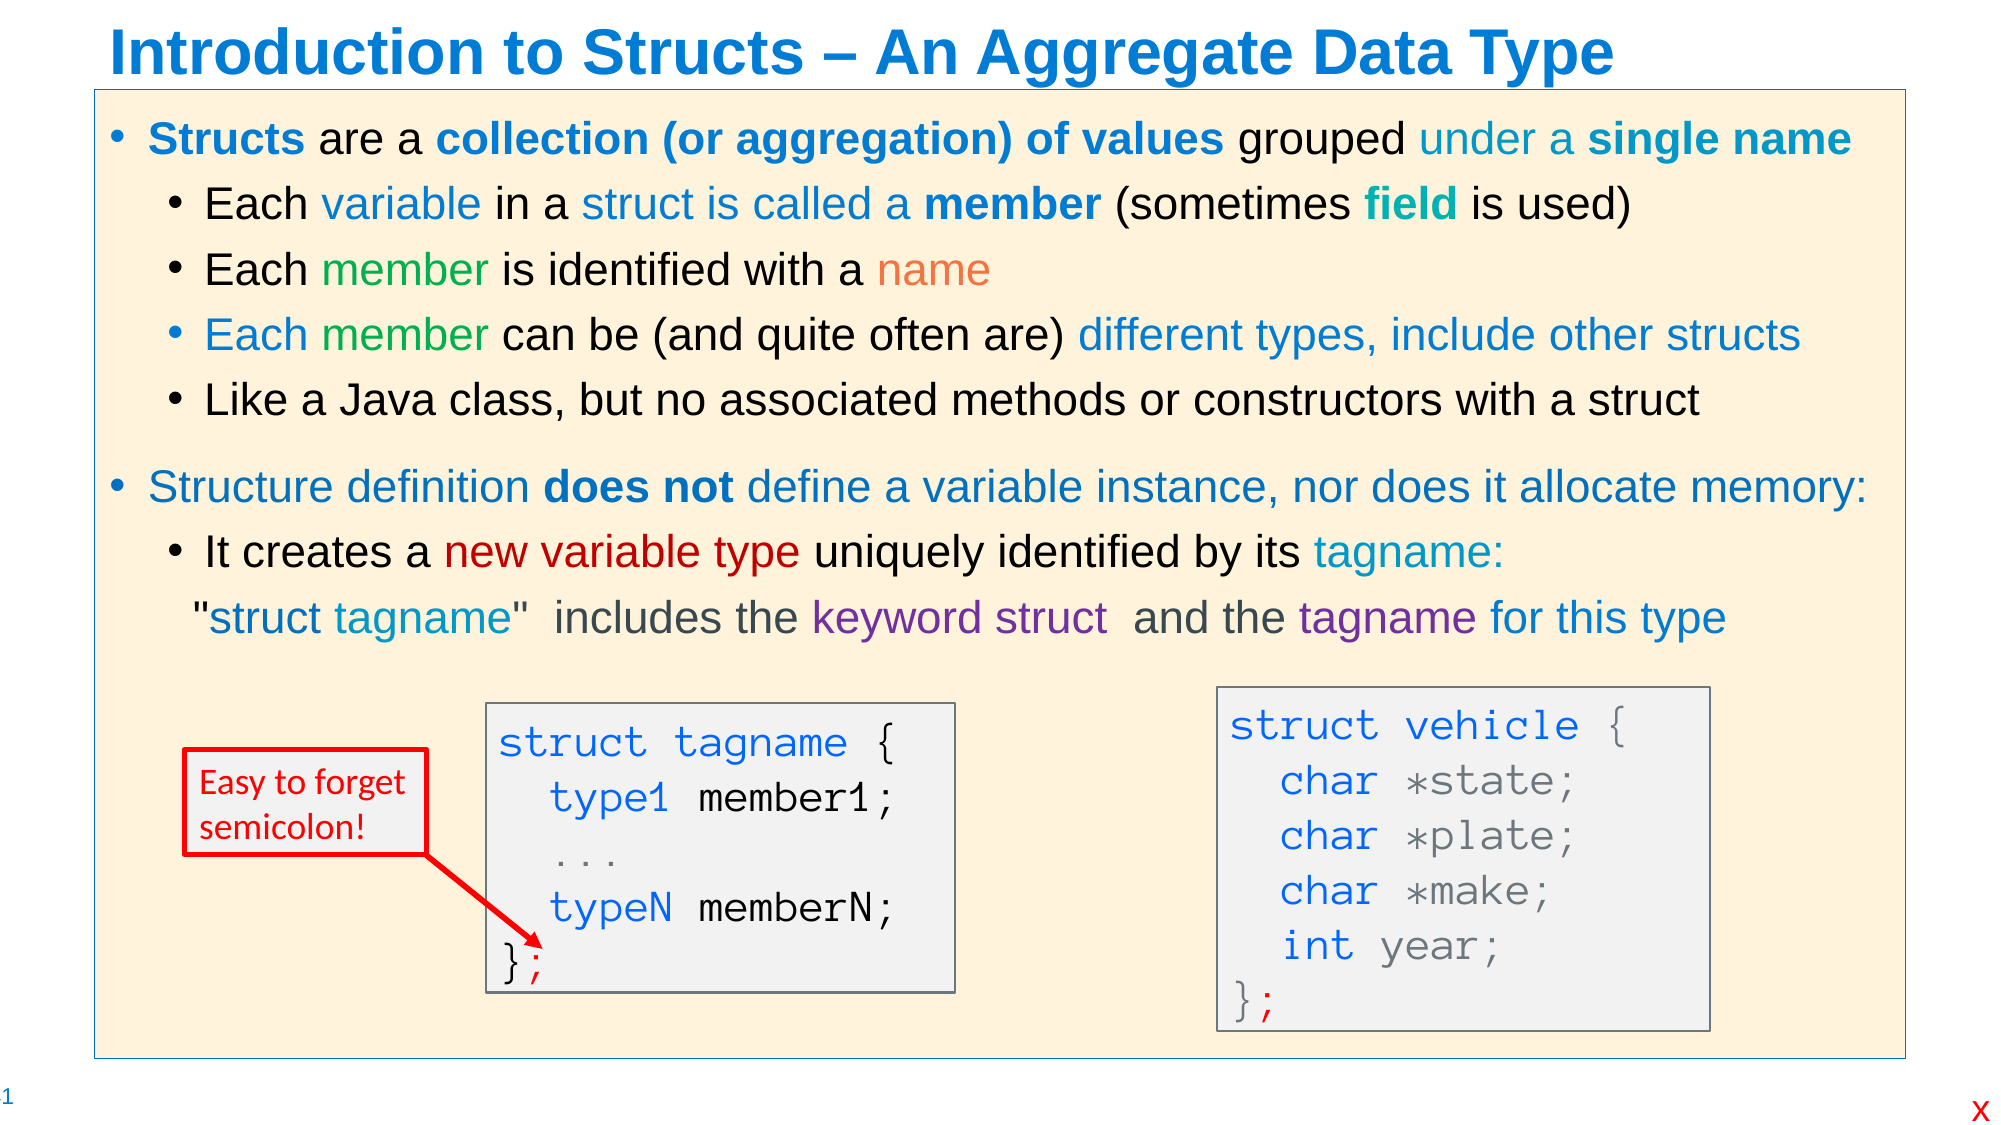

# Introduction to Structs – An Aggregate Data Type
Structs are a collection (or aggregation) of values grouped under a single name
Each variable in a struct is called a member (sometimes field is used)
Each member is identified with a name
Each member can be (and quite often are) different types, include other structs
Like a Java class, but no associated methods or constructors with a struct
Structure definition does not define a variable instance, nor does it allocate memory:
It creates a new variable type uniquely identified by its tagname:
  "struct tagname"  includes the keyword struct  and the tagname for this type
struct vehicle {
  char *state;
  char *plate;
  char *make;
  int year;
};
struct tagname {
  type1 member1;
  ...
  typeN memberN;
};
Easy to forget semicolon!
x